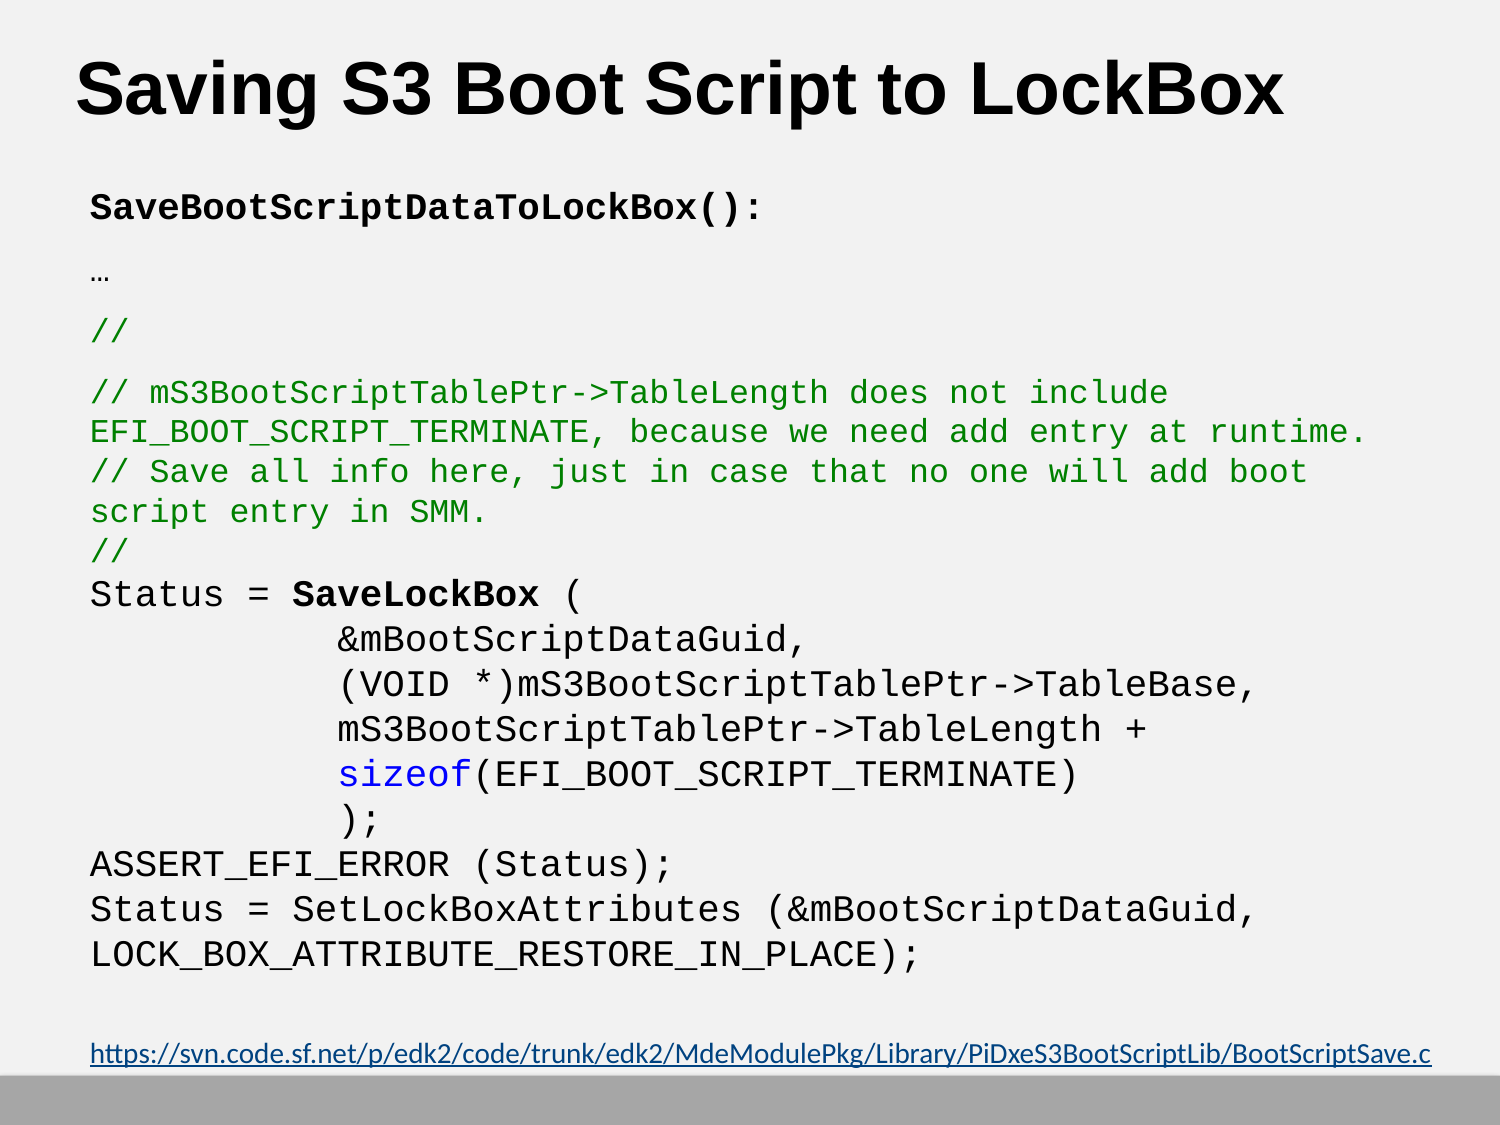

# Saving S3 Boot Script to LockBox
SaveBootScriptDataToLockBox():
…
//
// mS3BootScriptTablePtr->TableLength does not include EFI_BOOT_SCRIPT_TERMINATE, because we need add entry at runtime.
// Save all info here, just in case that no one will add boot script entry in SMM.
//
Status = SaveLockBox (
           &mBootScriptDataGuid,
           (VOID *)mS3BootScriptTablePtr->TableBase,
           mS3BootScriptTablePtr->TableLength +
           sizeof(EFI_BOOT_SCRIPT_TERMINATE)
           );
ASSERT_EFI_ERROR (Status);
Status = SetLockBoxAttributes (&mBootScriptDataGuid, LOCK_BOX_ATTRIBUTE_RESTORE_IN_PLACE);
https://svn.code.sf.net/p/edk2/code/trunk/edk2/MdeModulePkg/Library/PiDxeS3BootScriptLib/BootScriptSave.c